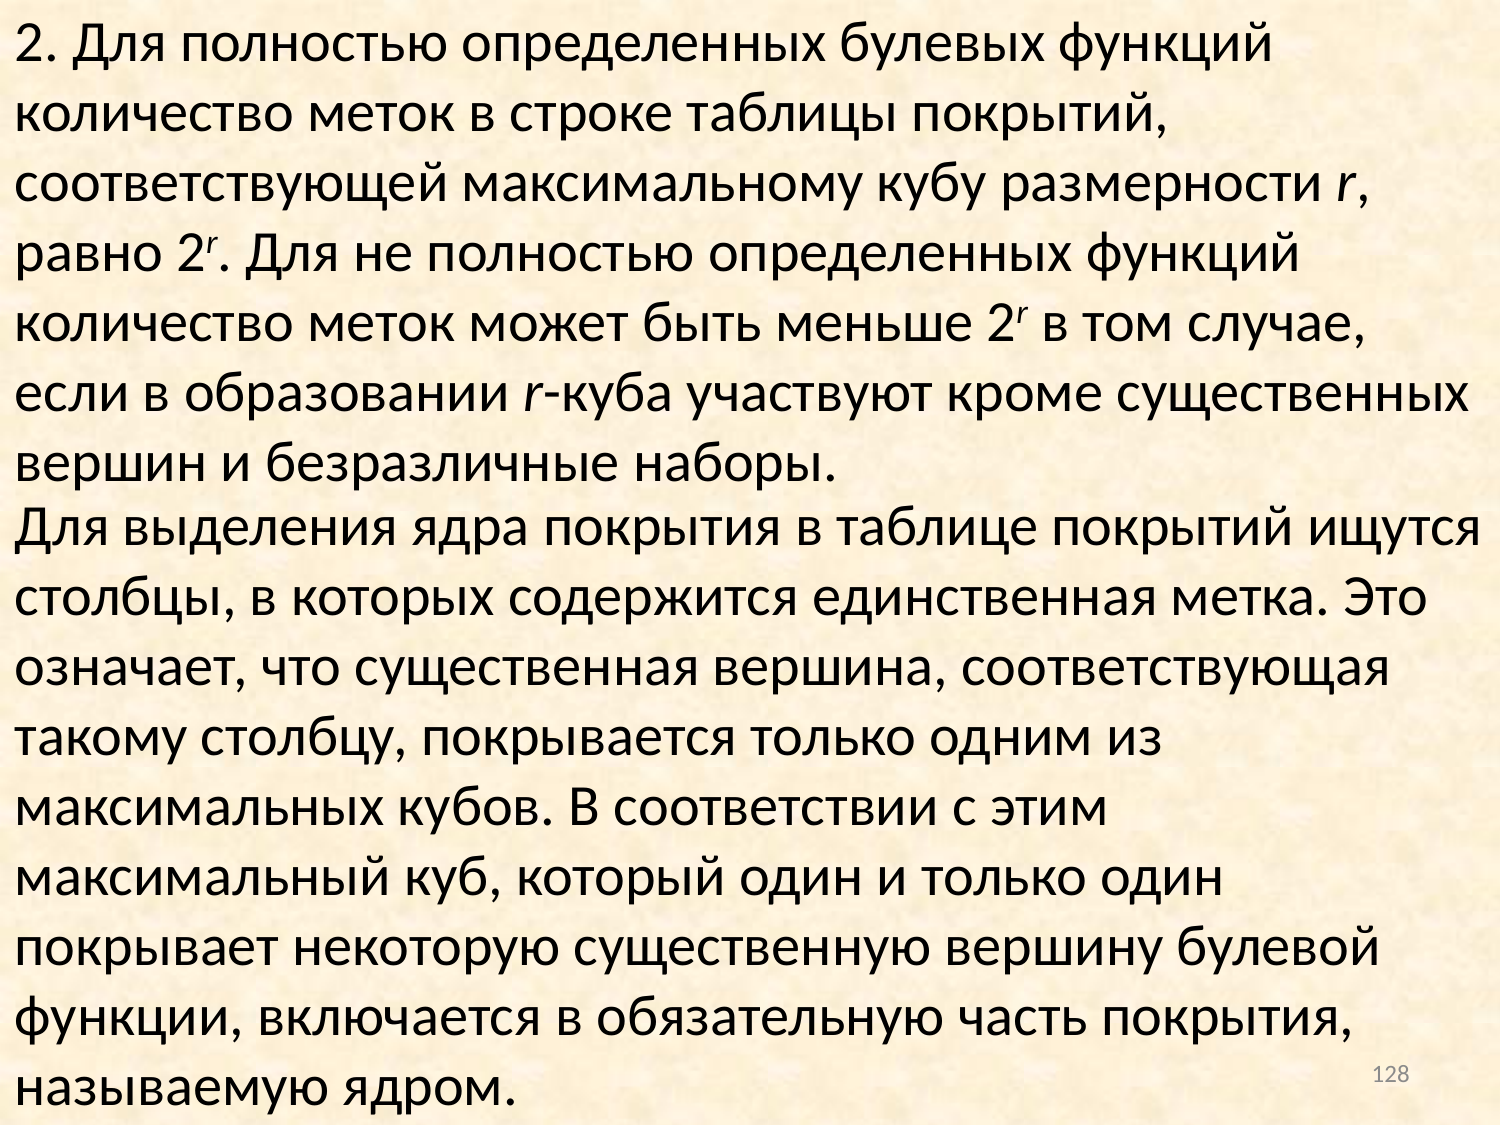

2. Для полностью определенных булевых функций количество меток в строке таблицы покрытий, соответствующей максимальному кубу размерности r, равно 2r. Для не полностью определенных функций количество меток может быть меньше 2r в том случае, если в образовании r-куба участвуют кроме существенных вершин и безразличные наборы.
Для выделения ядра покрытия в таблице покрытий ищутся столбцы, в которых содержится единственная метка. Это означает, что существенная вершина, соответствующая такому столбцу, покрывается только одним из максимальных кубов. В соответствии с этим максимальный куб, который один и только один покрывает некоторую существенную вершину булевой функции, включается в обязательную часть покрытия, называемую ядром.
128